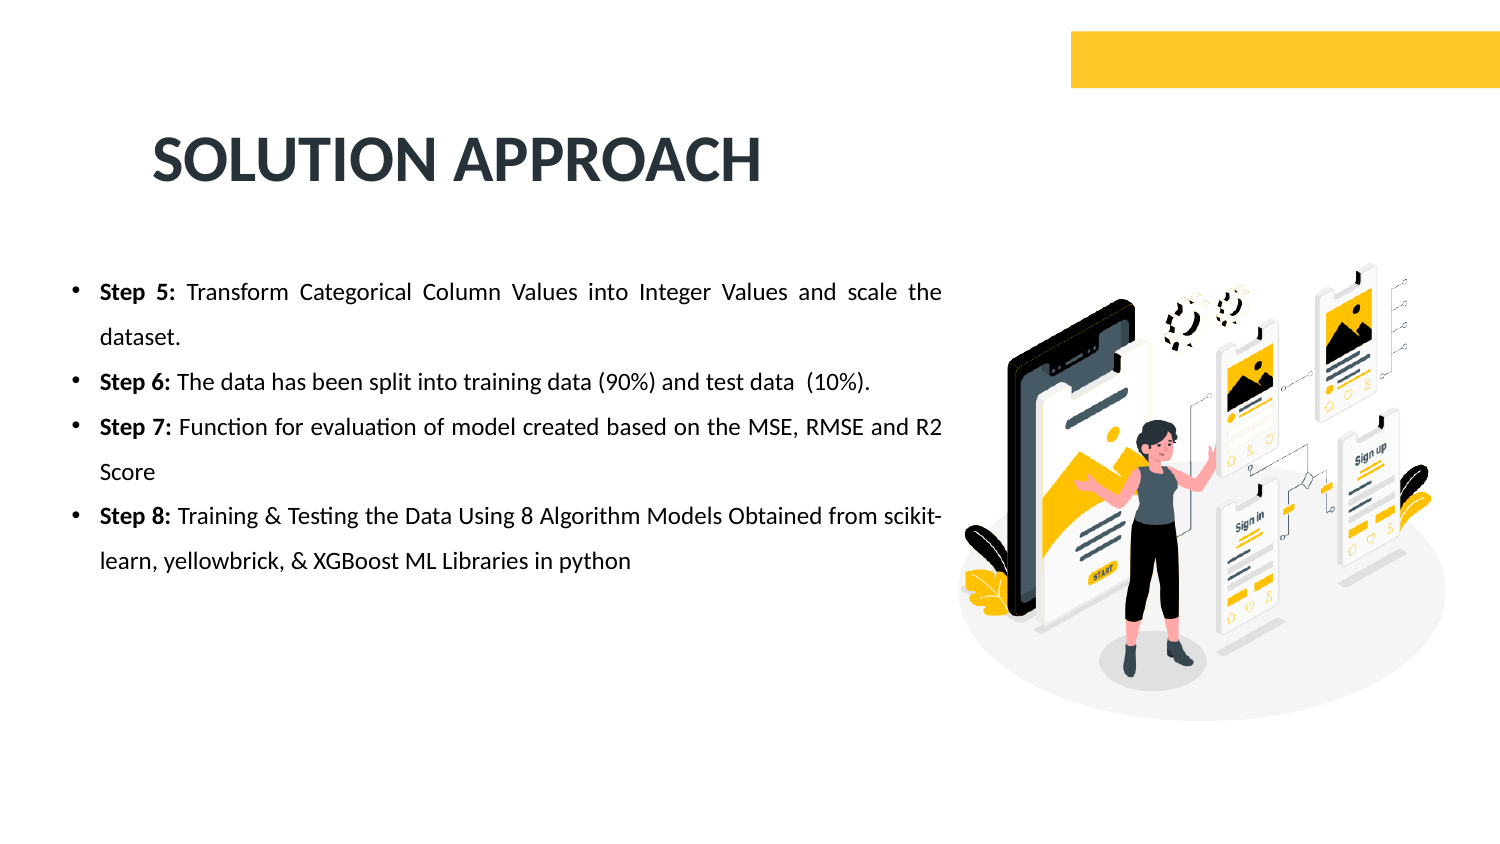

# SOLUTION APPROACH
Step 5: Transform Categorical Column Values into Integer Values and scale the dataset.
Step 6: The data has been split into training data (90%) and test data  (10%).
Step 7: Function for evaluation of model created based on the MSE, RMSE and R2 Score
Step 8: Training & Testing the Data Using 8 Algorithm Models Obtained from scikit- learn, yellowbrick, & XGBoost ML Libraries in python